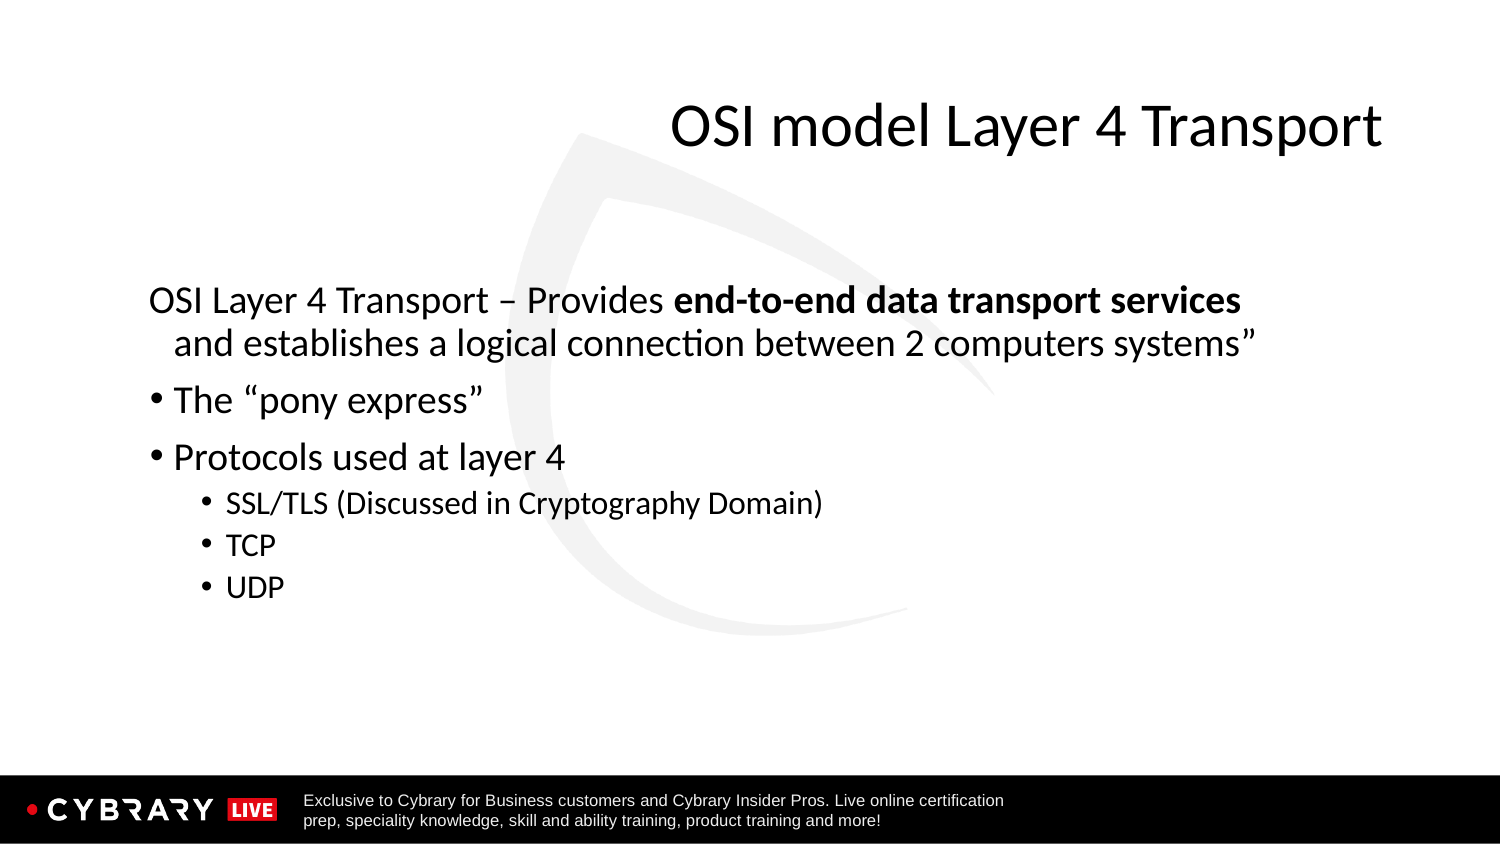

# OSI model Layer 4 Transport
OSI Layer 4 Transport – Provides end-to-end data transport services and establishes a logical connection between 2 computers systems”
The “pony express”
Protocols used at layer 4
SSL/TLS (Discussed in Cryptography Domain)
TCP
UDP
75